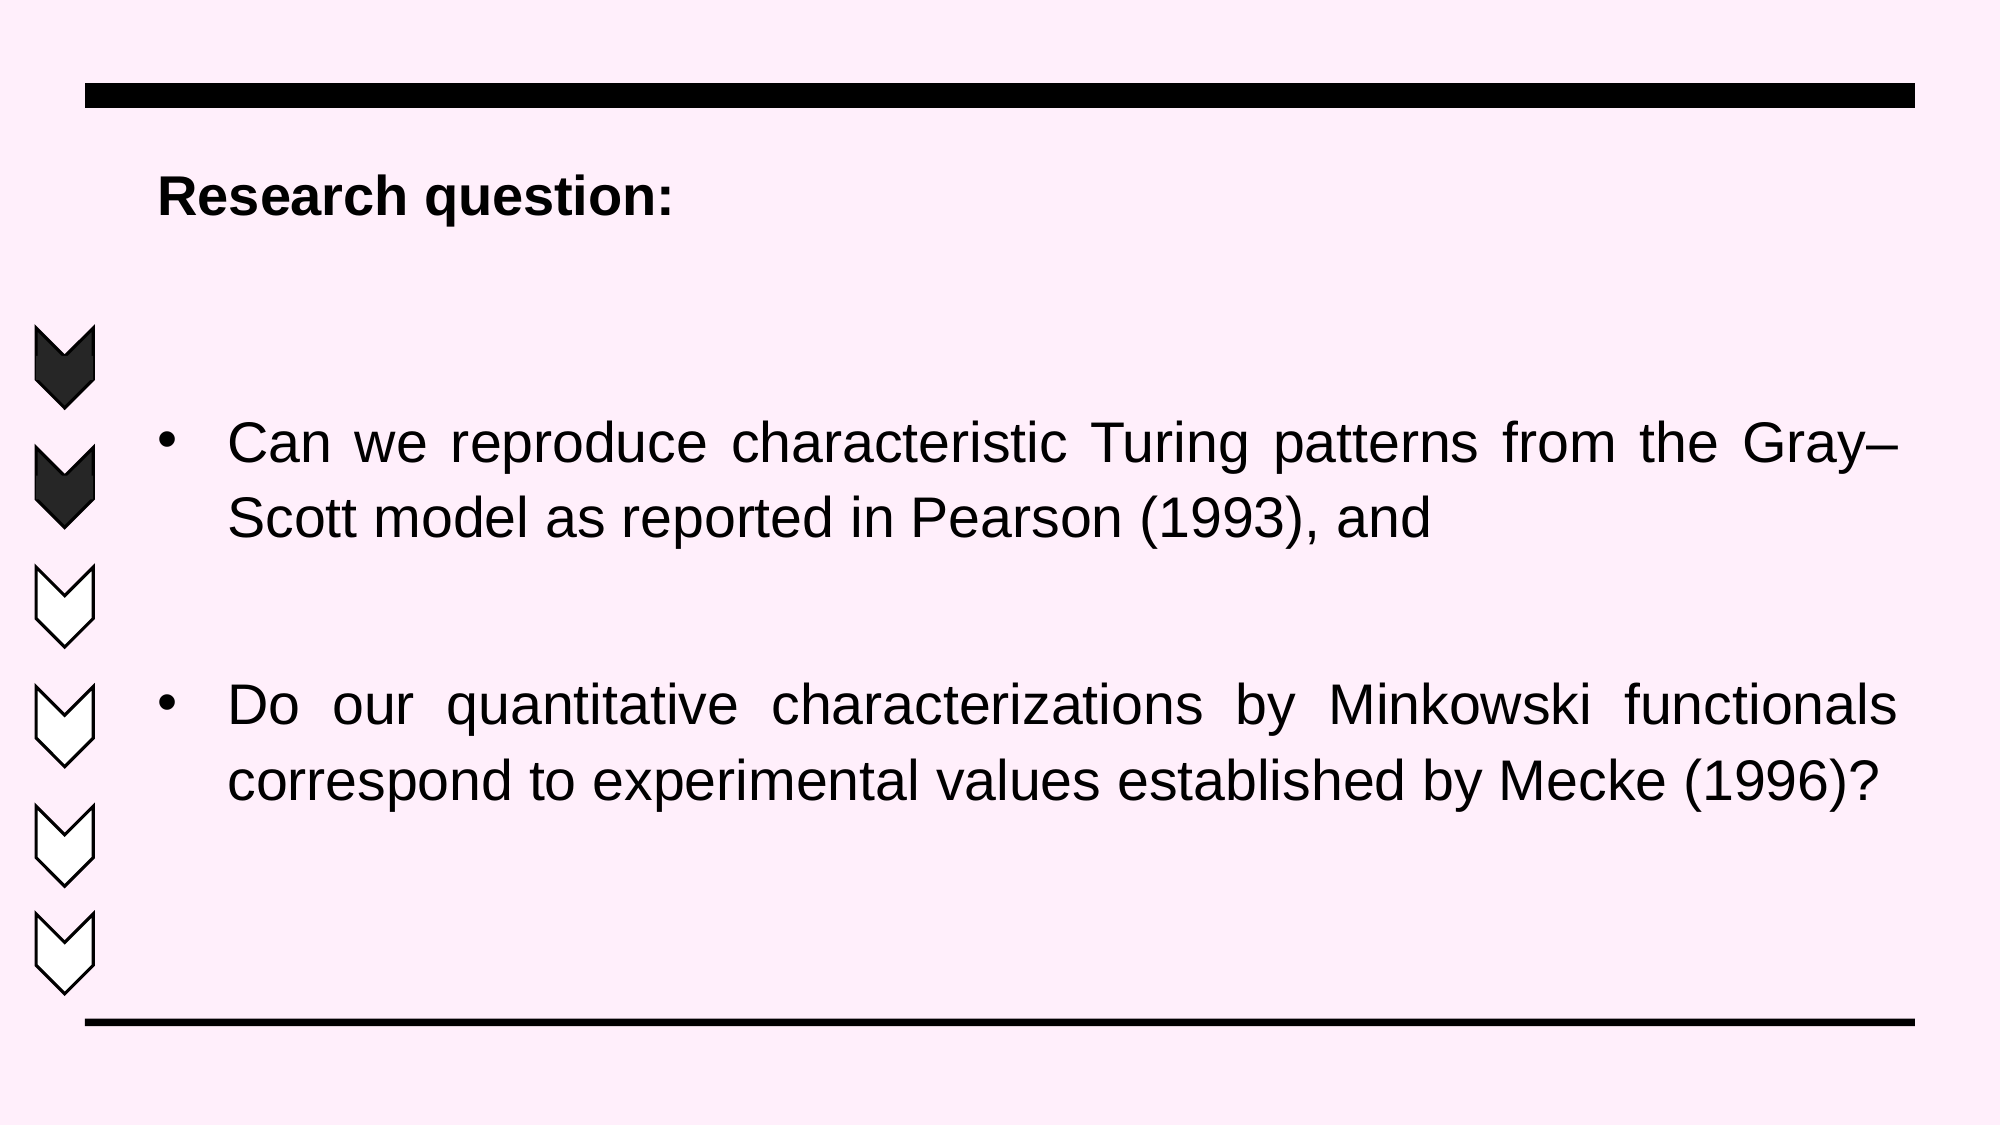

# Research question:

Can we reproduce characteristic Turing patterns from the Gray–Scott model as reported in Pearson (1993), and

Do our quantitative characterizations by Minkowski functionals correspond to experimental values established by Mecke (1996)?